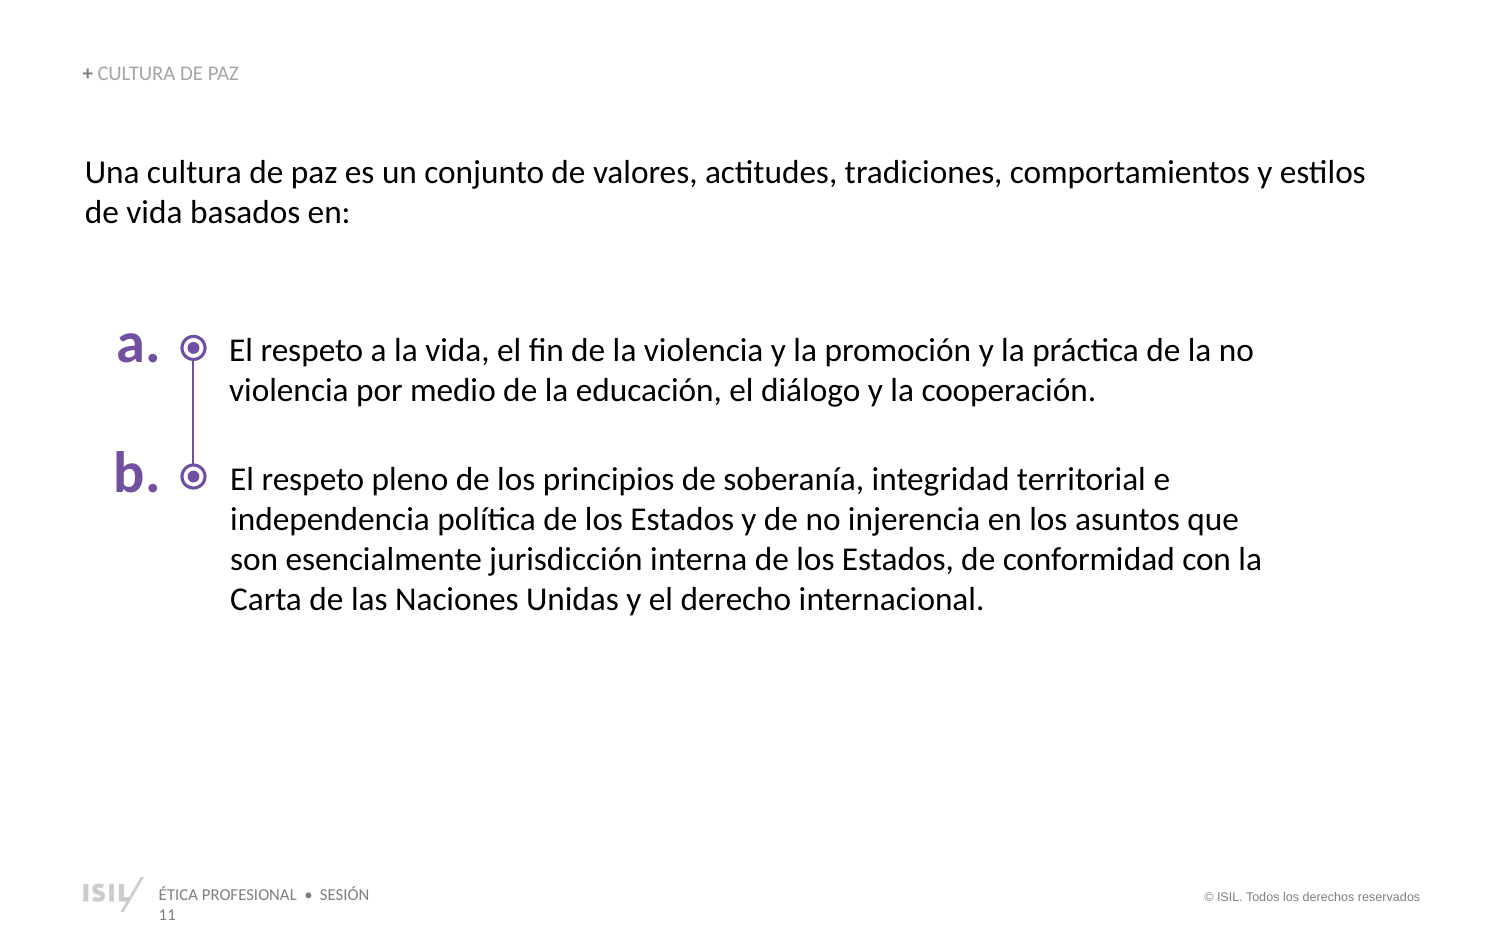

+ CULTURA DE PAZ
Una cultura de paz es un conjunto de valores, actitudes, tradiciones, comportamientos y estilos de vida basados en:
a.
El respeto a la vida, el fin de la violencia y la promoción y la práctica de la no violencia por medio de la educación, el diálogo y la cooperación.

b.
El respeto pleno de los principios de soberanía, integridad territorial e independencia política de los Estados y de no injerencia en los asuntos que son esencialmente jurisdicción interna de los Estados, de conformidad con la Carta de las Naciones Unidas y el derecho internacional.